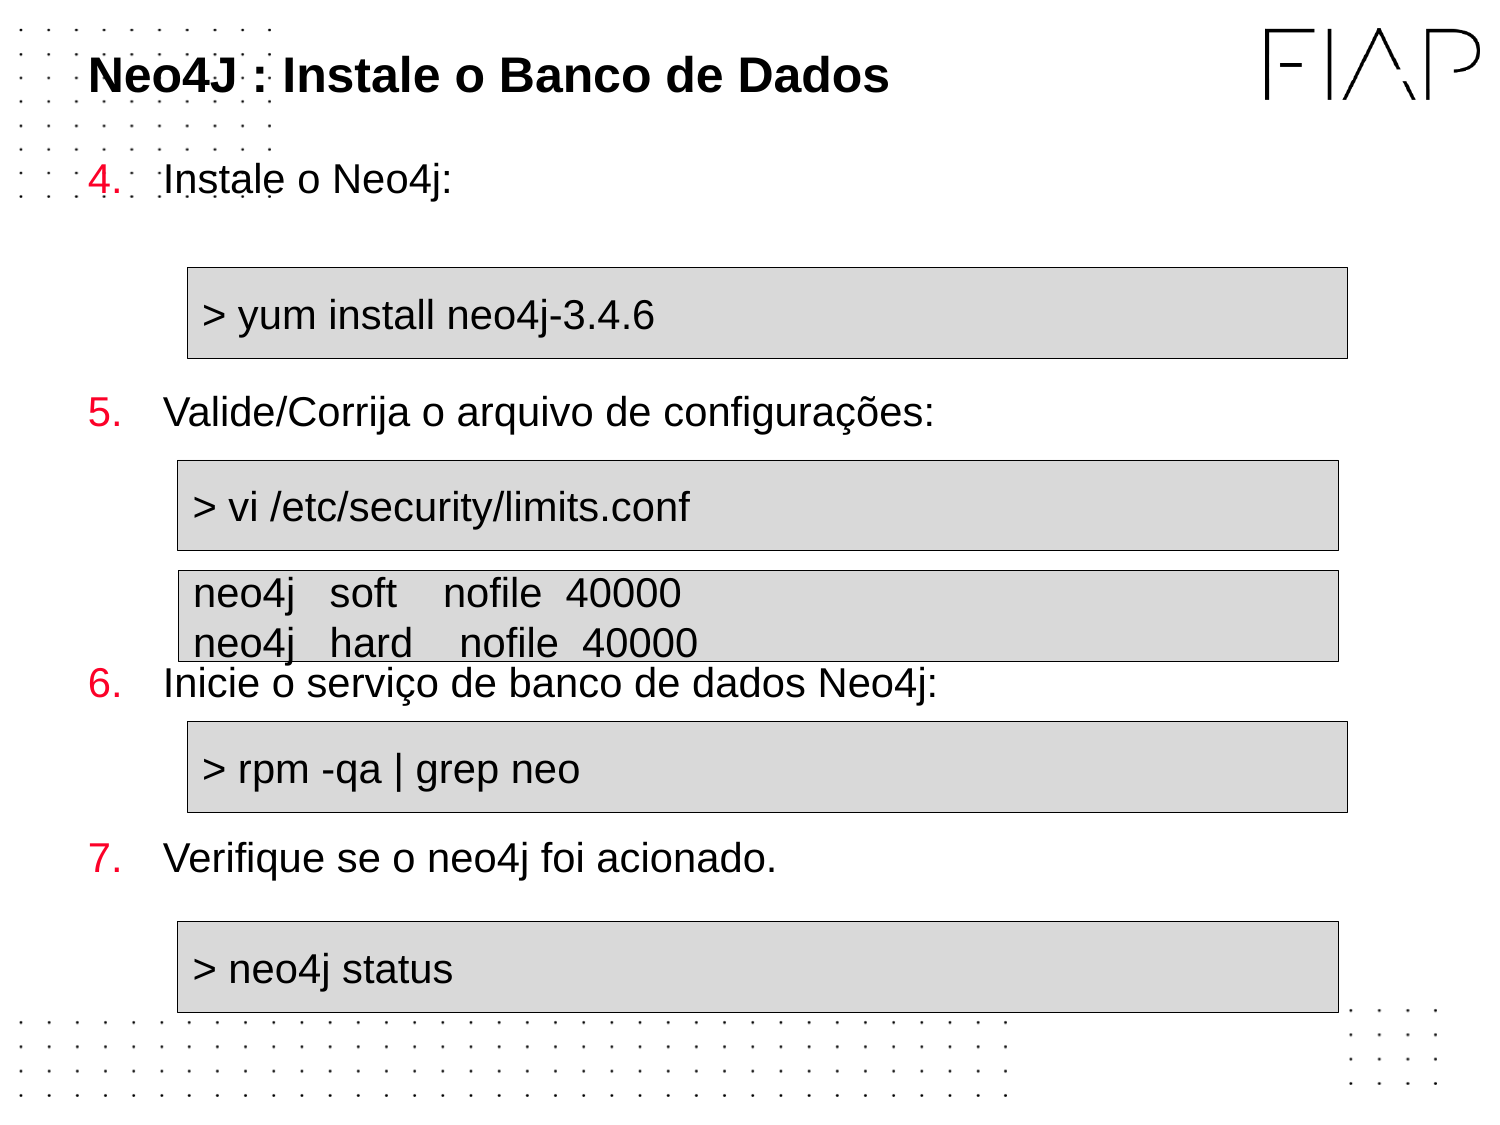

# Neo4J : Instale o Banco de Dados
Instale o Neo4j:

Valide/Corrija o arquivo de configurações:

Inicie o serviço de banco de dados Neo4j:

Verifique se o neo4j foi acionado.

> yum install neo4j-3.4.6
> vi /etc/security/limits.conf
neo4j   soft    nofile  40000
neo4j   hard    nofile  40000
> rpm -qa | grep neo
> neo4j status